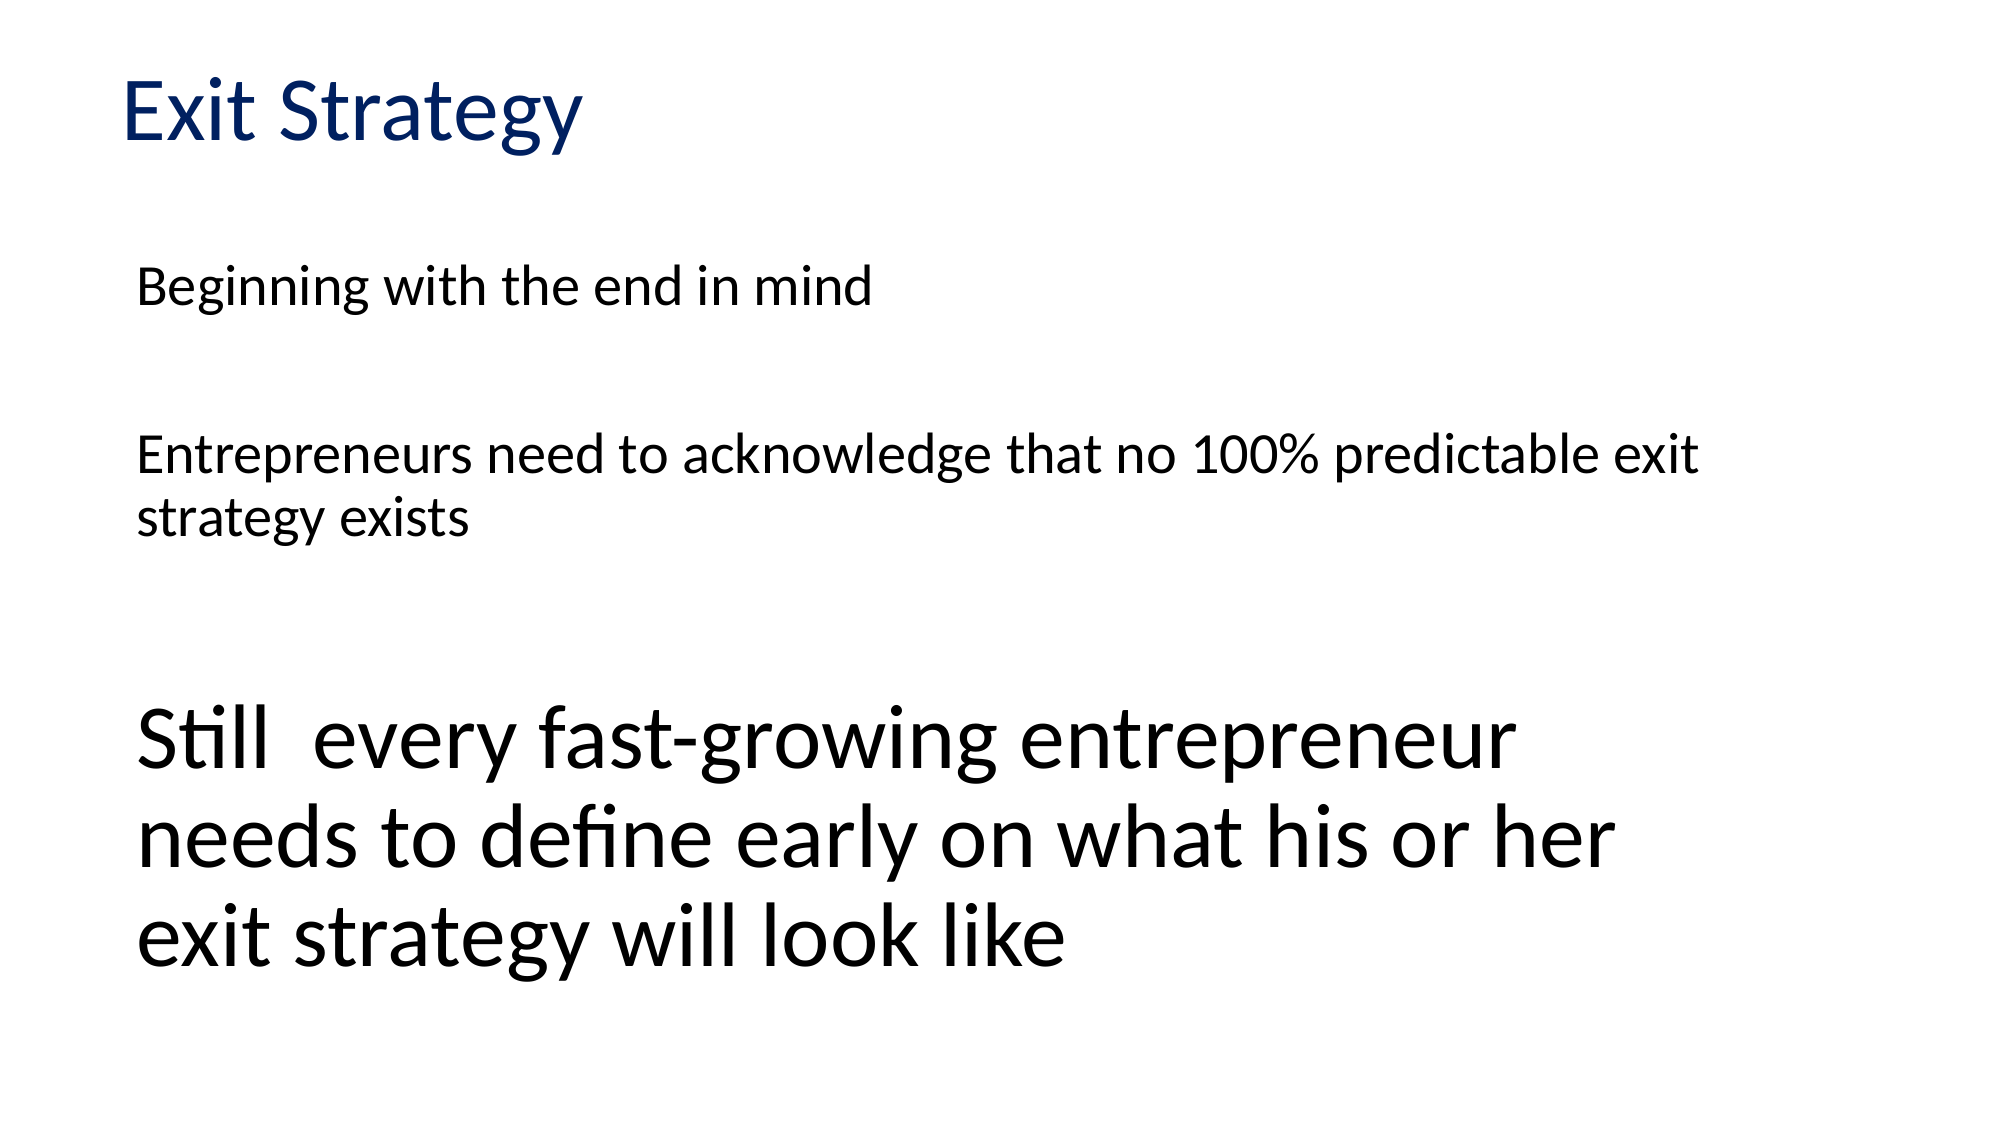

# Exit Strategy
Beginning with the end in mind

Entrepreneurs need to acknowledge that no 100% predictable exit strategy exists

Still  every fast-growing entrepreneur needs to define early on what his or her exit strategy will look like
4